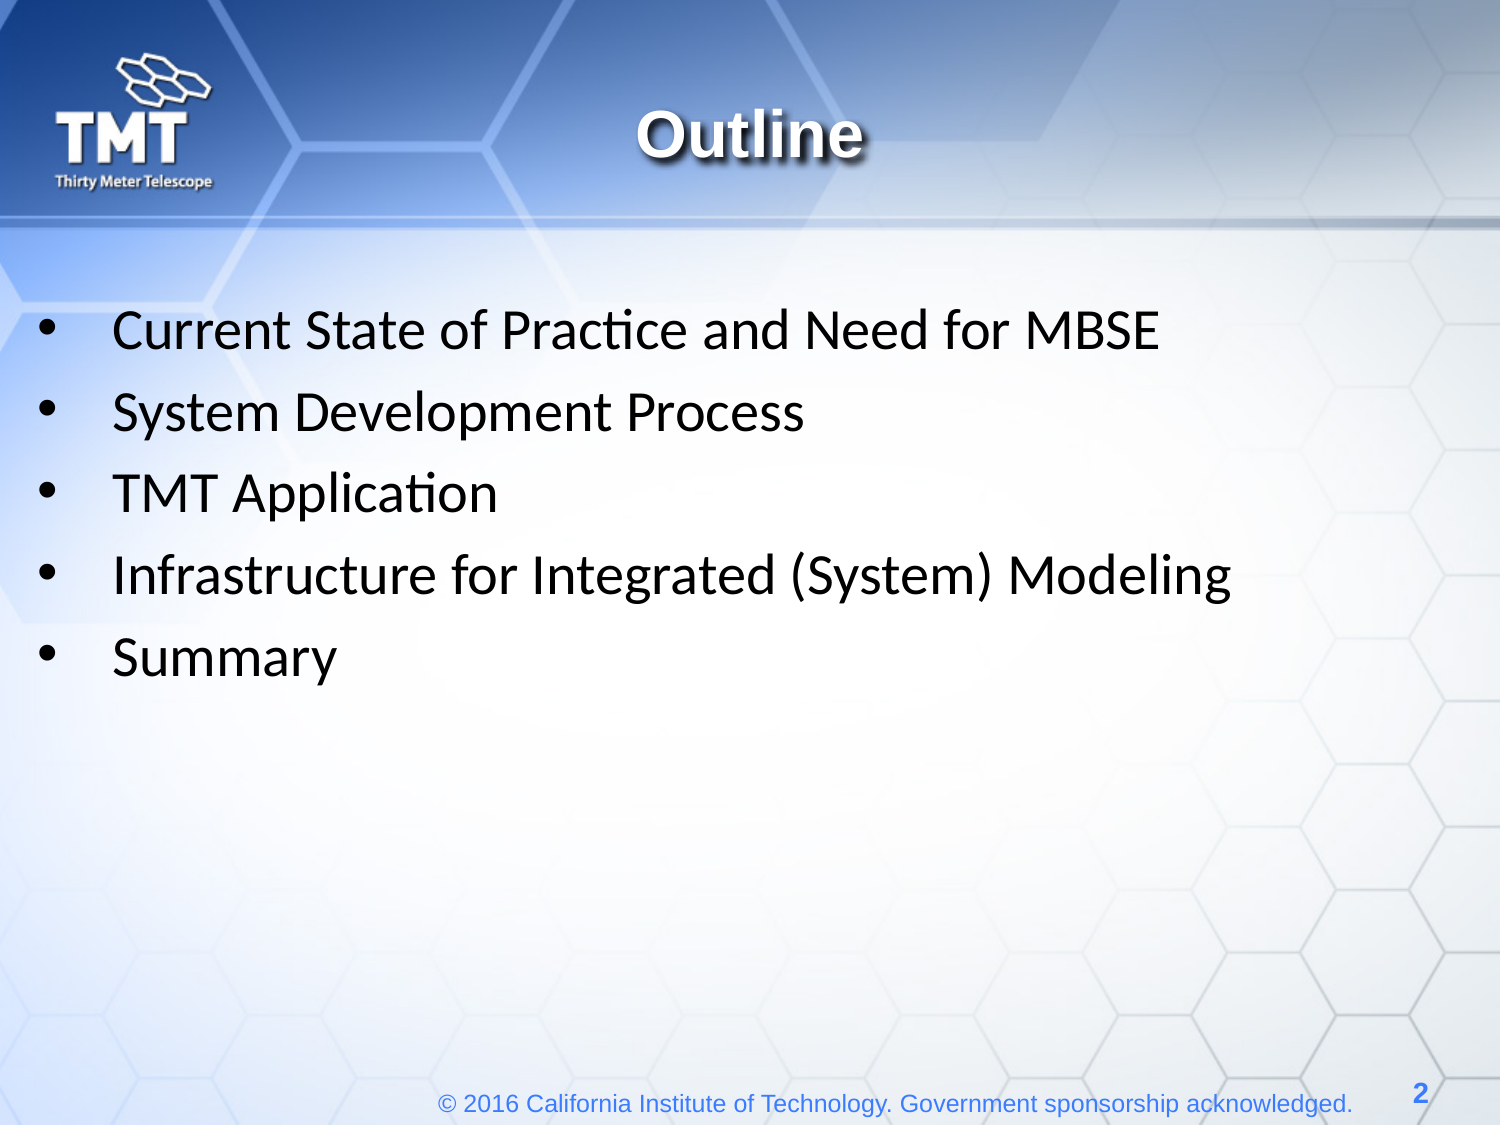

# Outline
Current State of Practice and Need for MBSE
System Development Process
TMT Application
Infrastructure for Integrated (System) Modeling
Summary